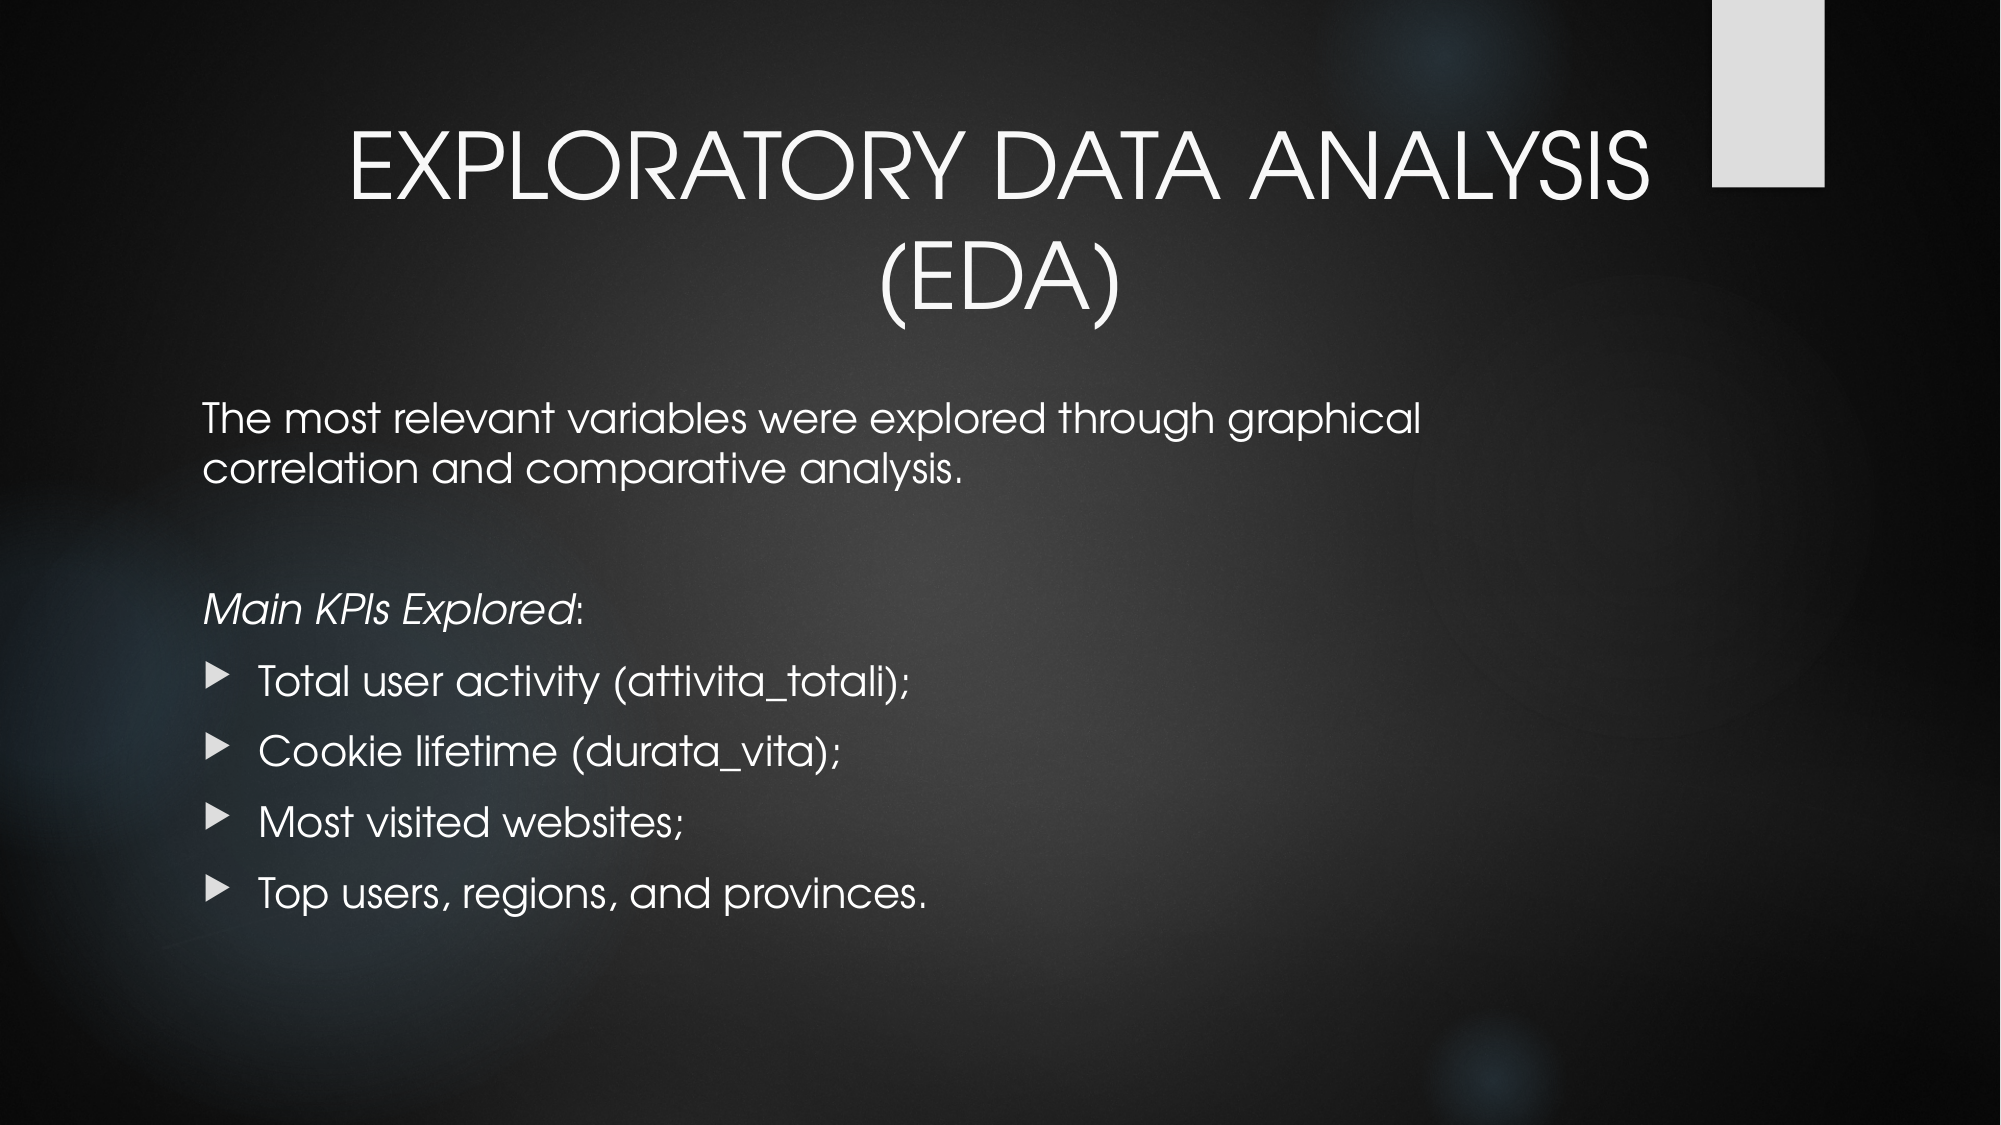

# EXPLORATORY DATA ANALYSIS (EDA)
The most relevant variables were explored through graphical correlation and comparative analysis.

Main KPIs Explored:
Total user activity (attivita_totali);
Cookie lifetime (durata_vita);
Most visited websites;
Top users, regions, and provinces.